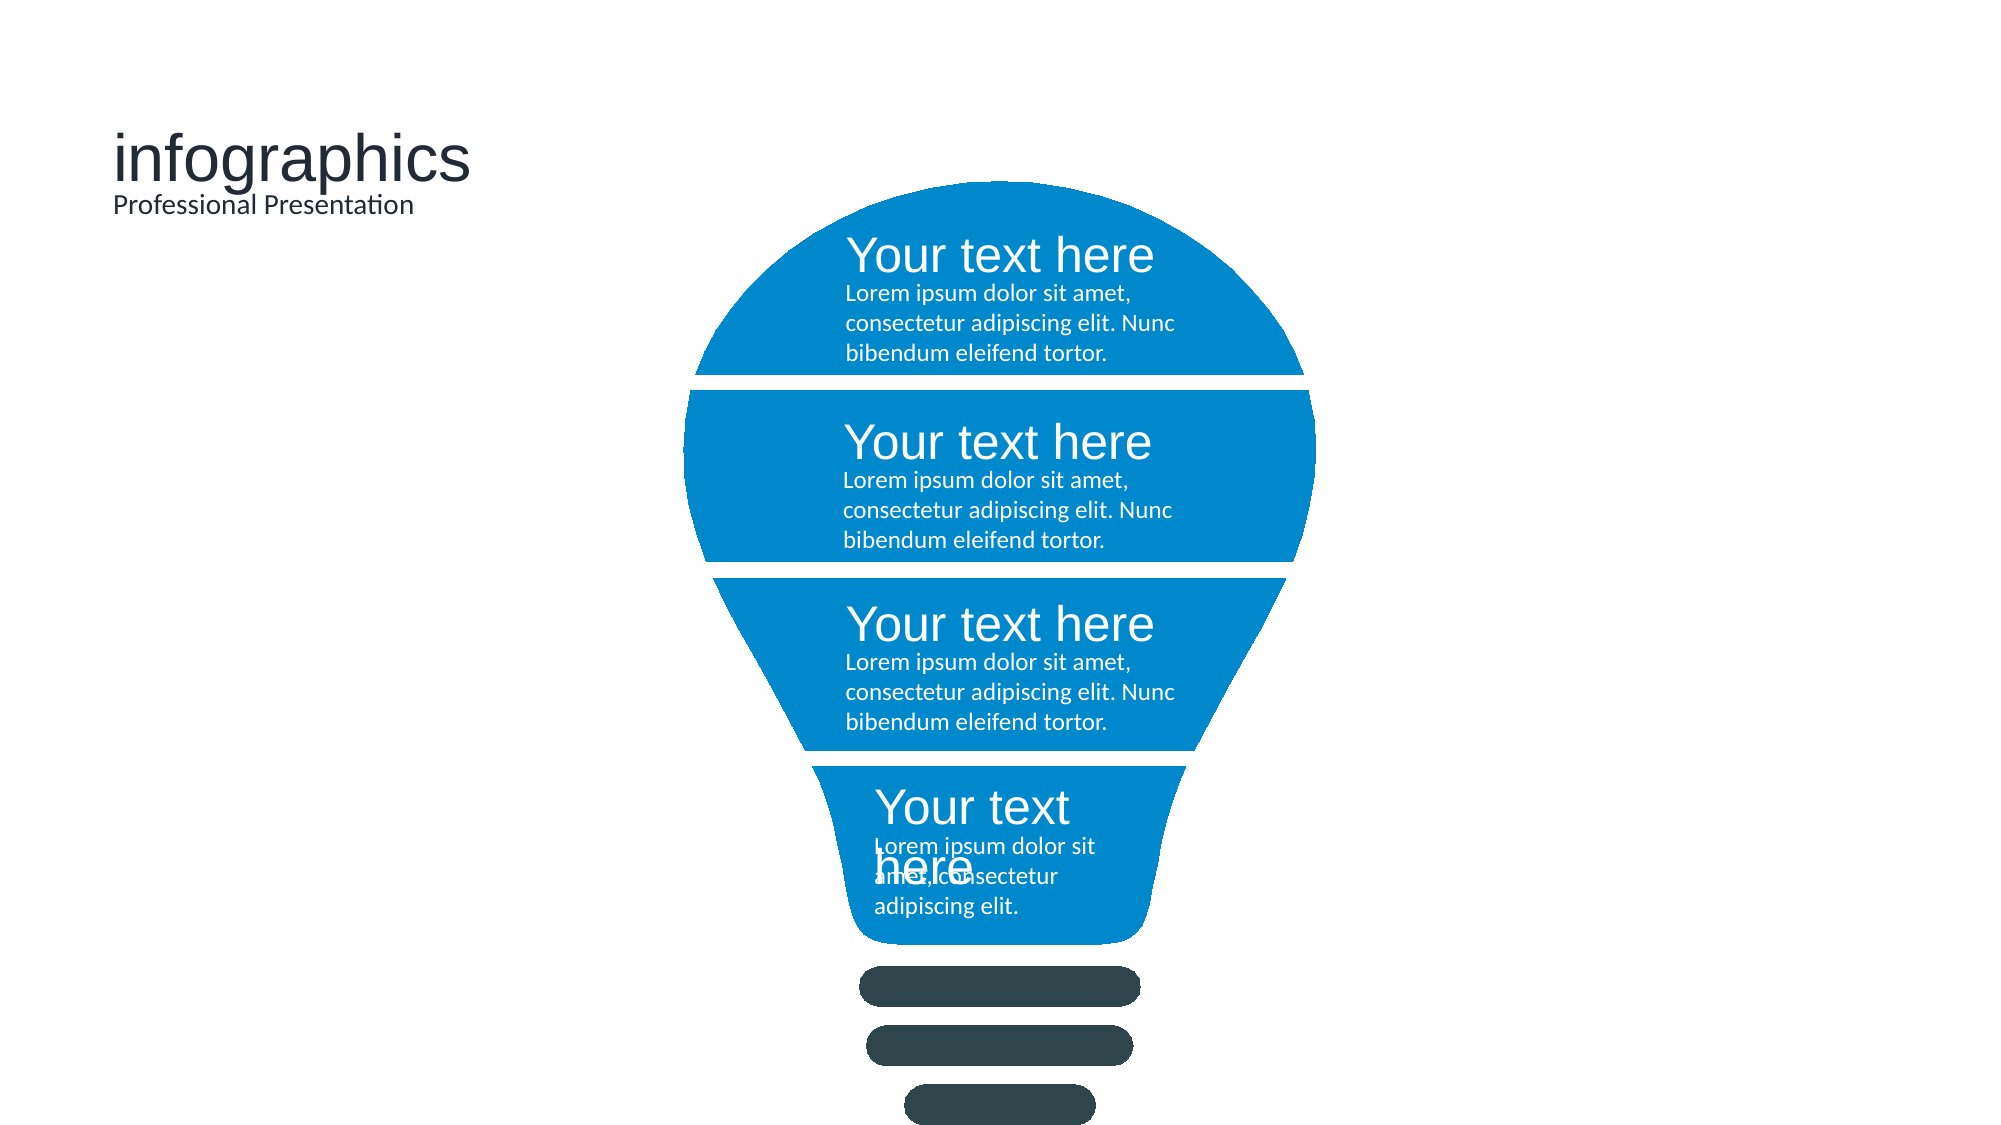

infographics
Professional Presentation

Your text here
Lorem ipsum dolor sit amet, consectetur adipiscing elit. Nunc bibendum eleifend tortor.
Your text here
Lorem ipsum dolor sit amet, consectetur adipiscing elit. Nunc bibendum eleifend tortor.
Your text here
Lorem ipsum dolor sit amet, consectetur adipiscing elit. Nunc bibendum eleifend tortor.
Your text here
Lorem ipsum dolor sit amet, consectetur adipiscing elit.